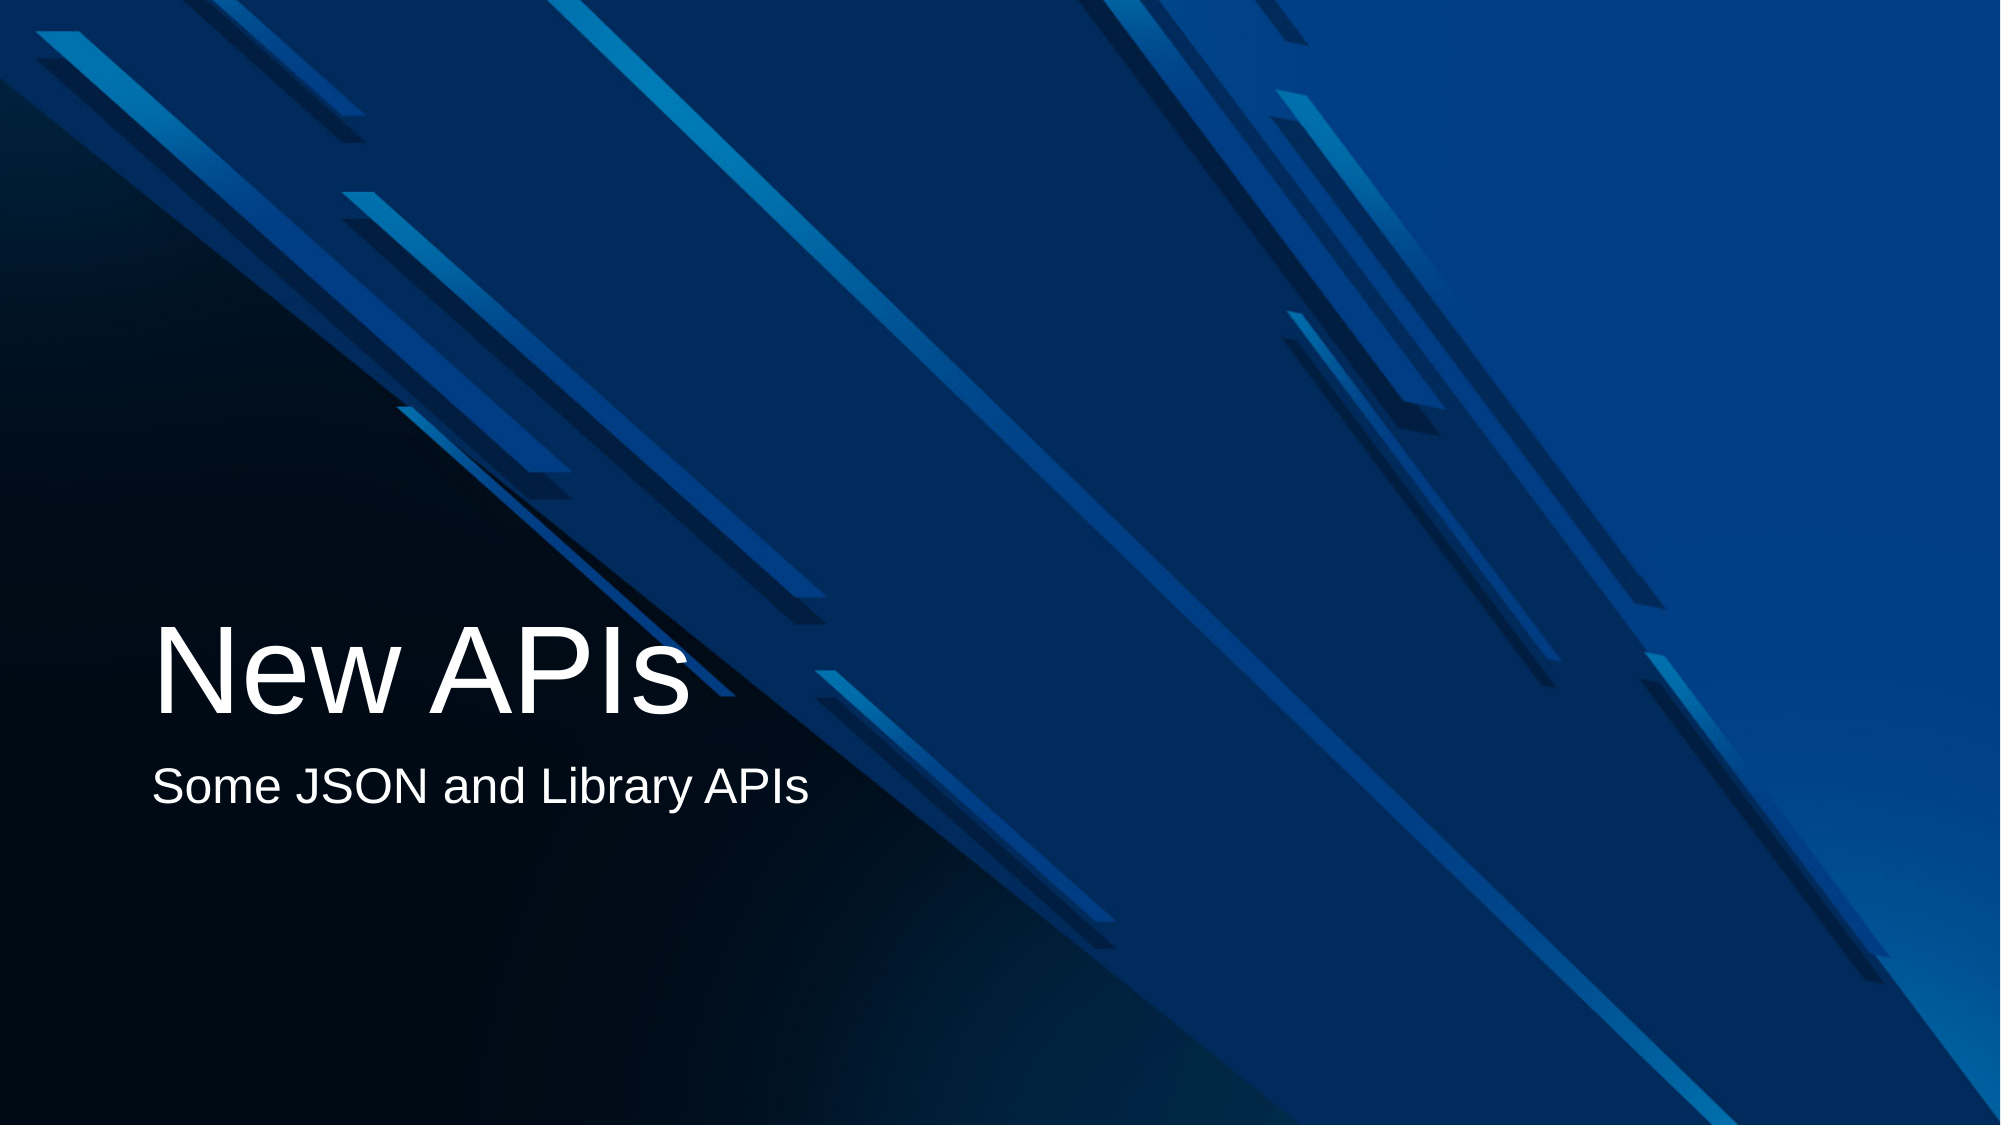

# New APIs
Some JSON and Library APIs